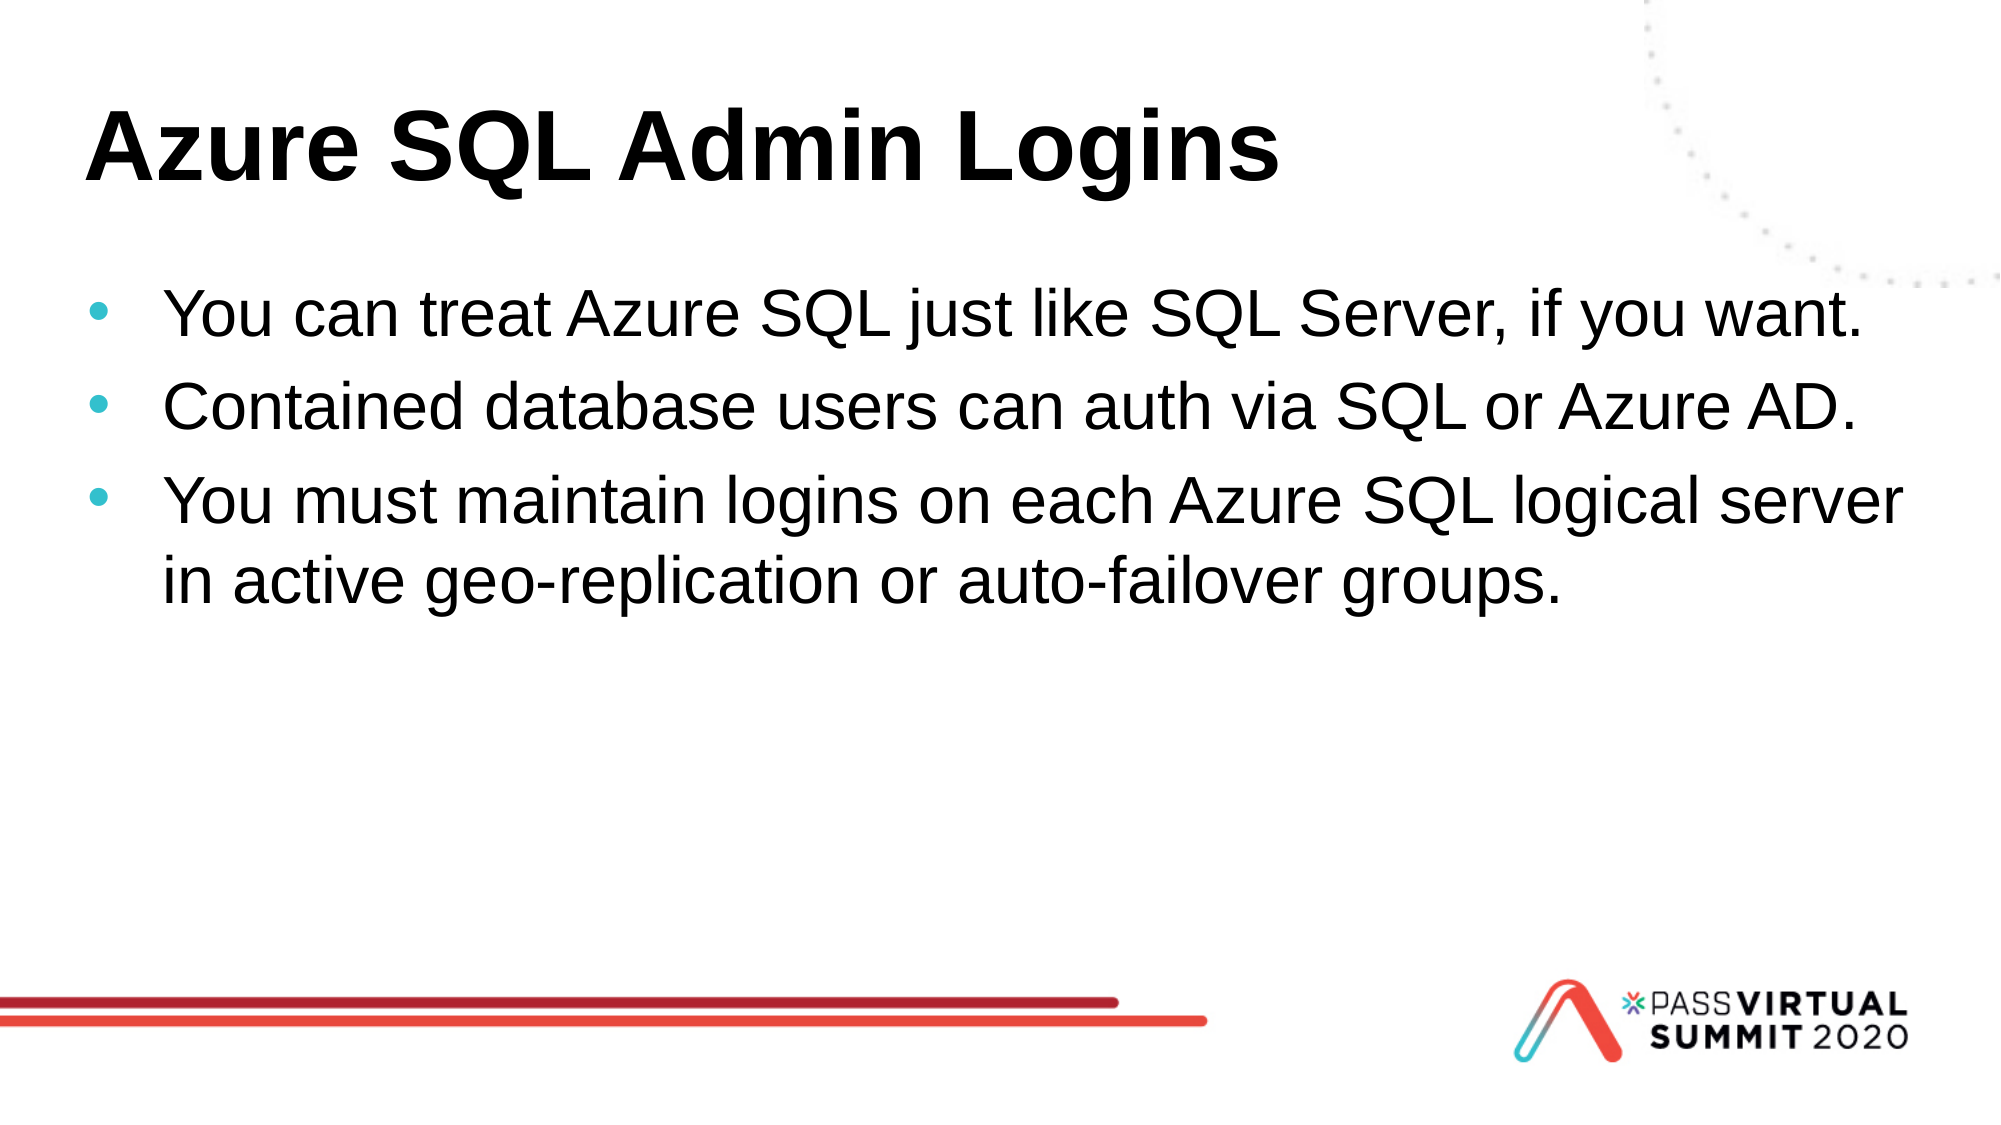

# Azure SQL Admin Logins
You can treat Azure SQL just like SQL Server, if you want.
Contained database users can auth via SQL or Azure AD.
You must maintain logins on each Azure SQL logical server in active geo-replication or auto-failover groups.